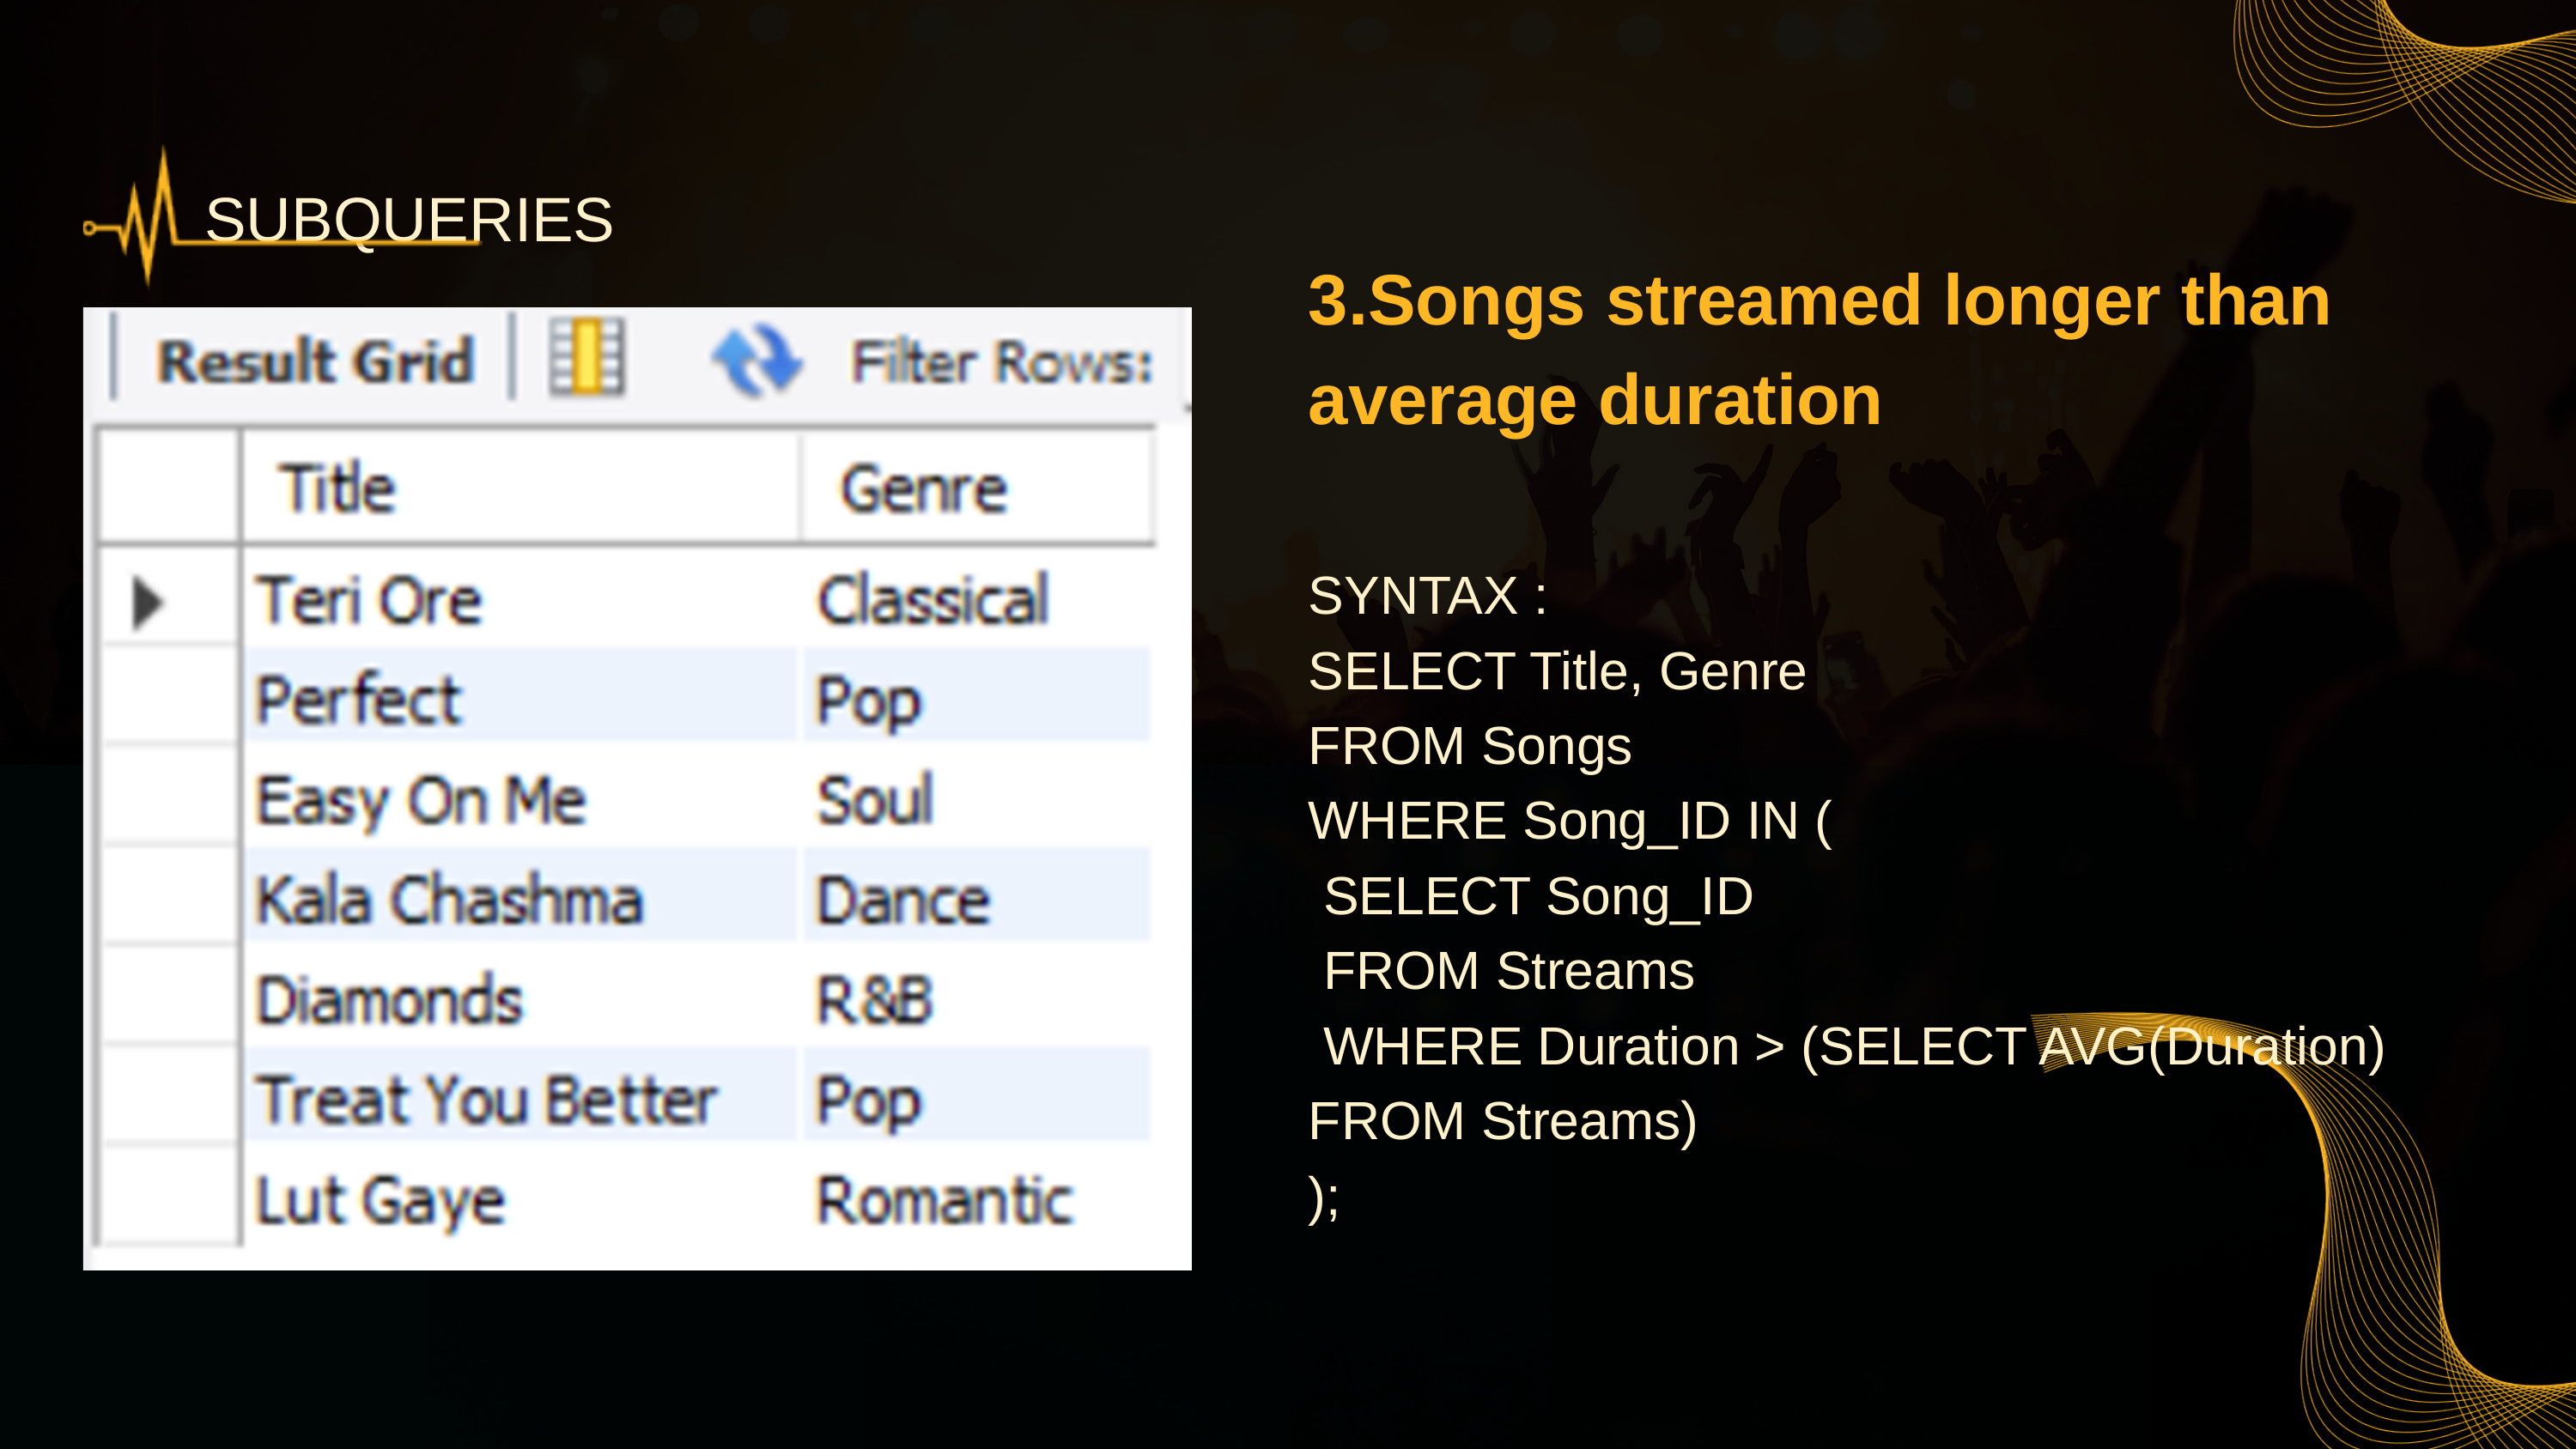

SUBQUERIES
3.Songs streamed longer than average duration

SYNTAX :
SELECT Title, Genre
FROM Songs
WHERE Song_ID IN (
 SELECT Song_ID
 FROM Streams
 WHERE Duration > (SELECT AVG(Duration) FROM Streams)
);